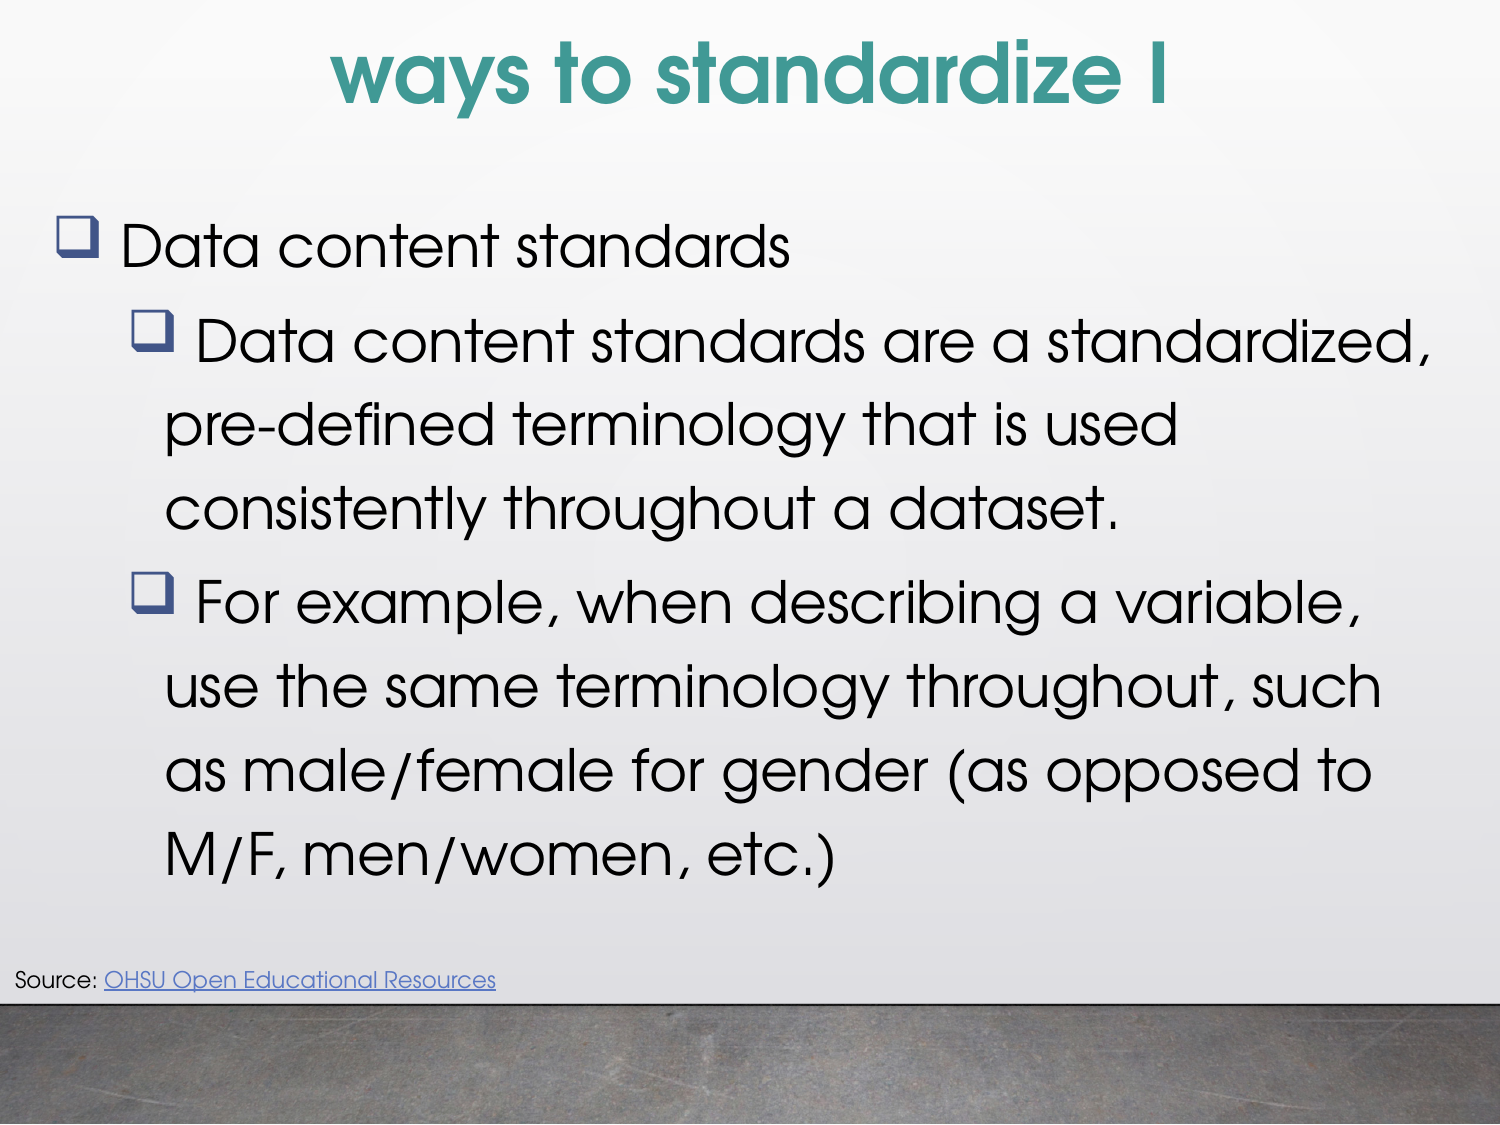

# ways to standardize I
 Data content standards
 Data content standards are a standardized, pre-defined terminology that is used consistently throughout a dataset.
 For example, when describing a variable, use the same terminology throughout, such as male/female for gender (as opposed to M/F, men/women, etc.)

Source: OHSU Open Educational Resources